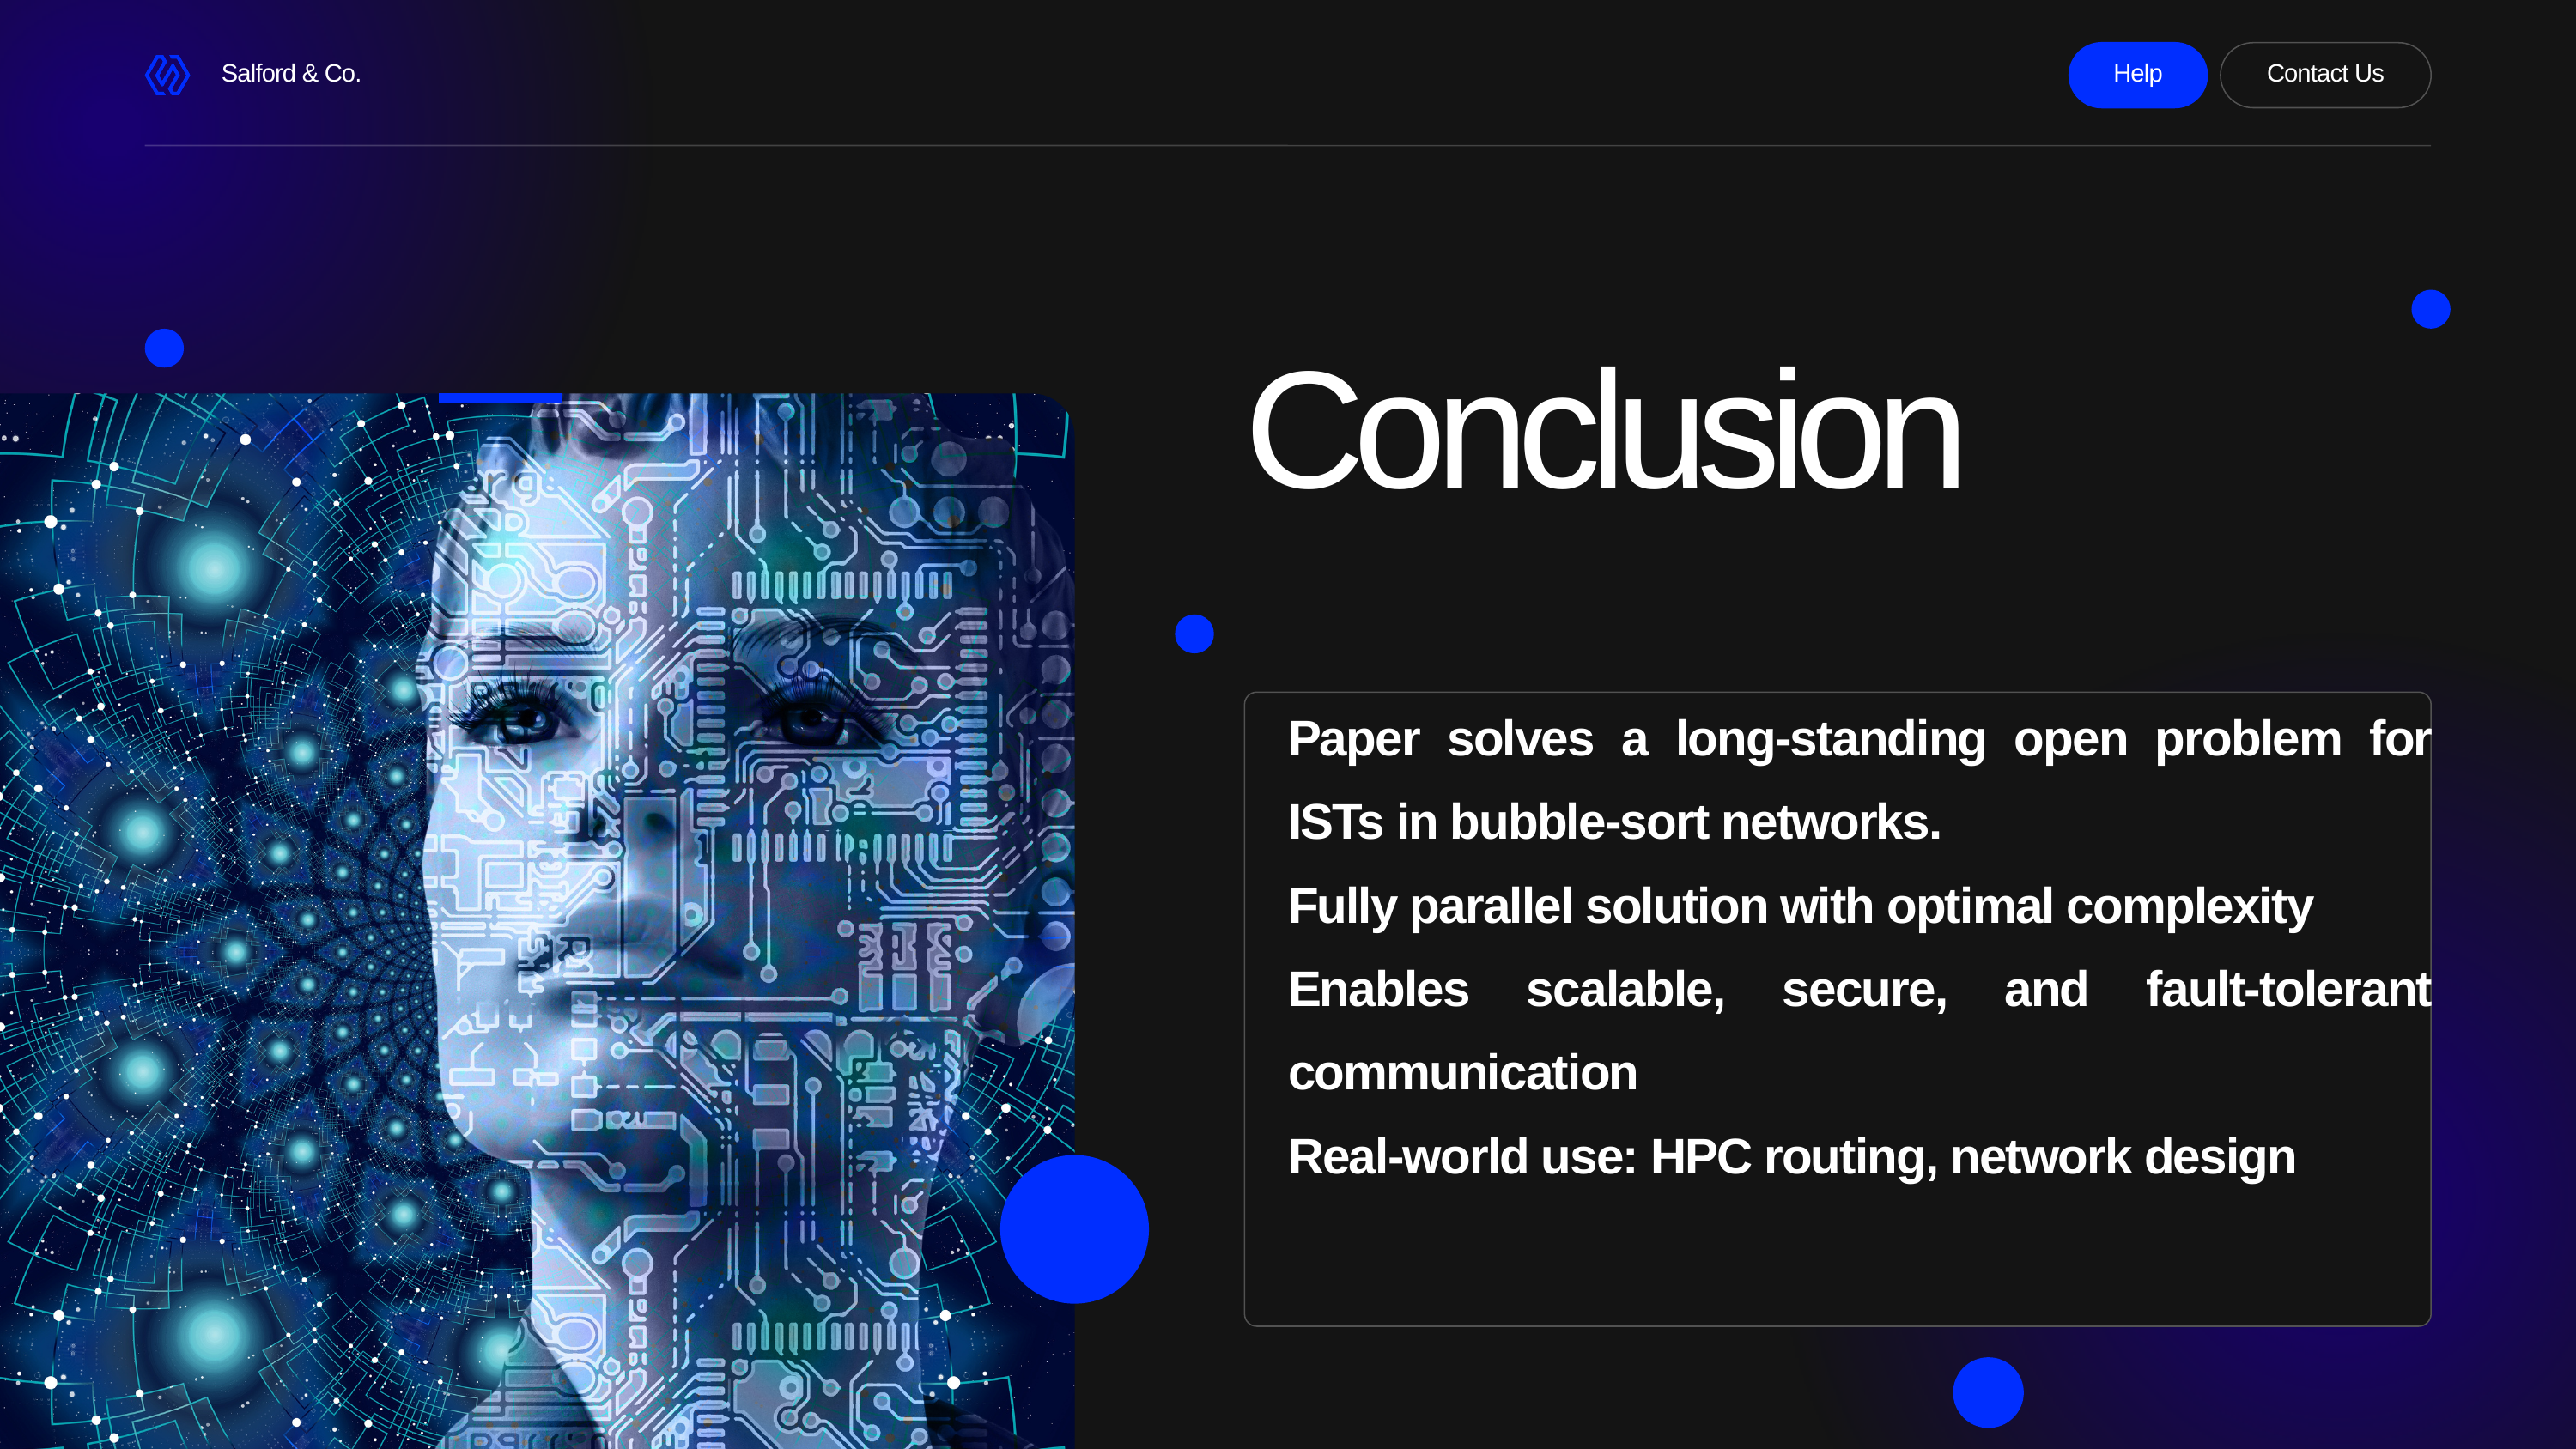

Salford & Co.
Help
Contact Us

Conclusion

Paper solves a long-standing open problem for ISTs in bubble-sort networks.
Fully parallel solution with optimal complexity
Enables scalable, secure, and fault-tolerant communication
Real-world use: HPC routing, network design